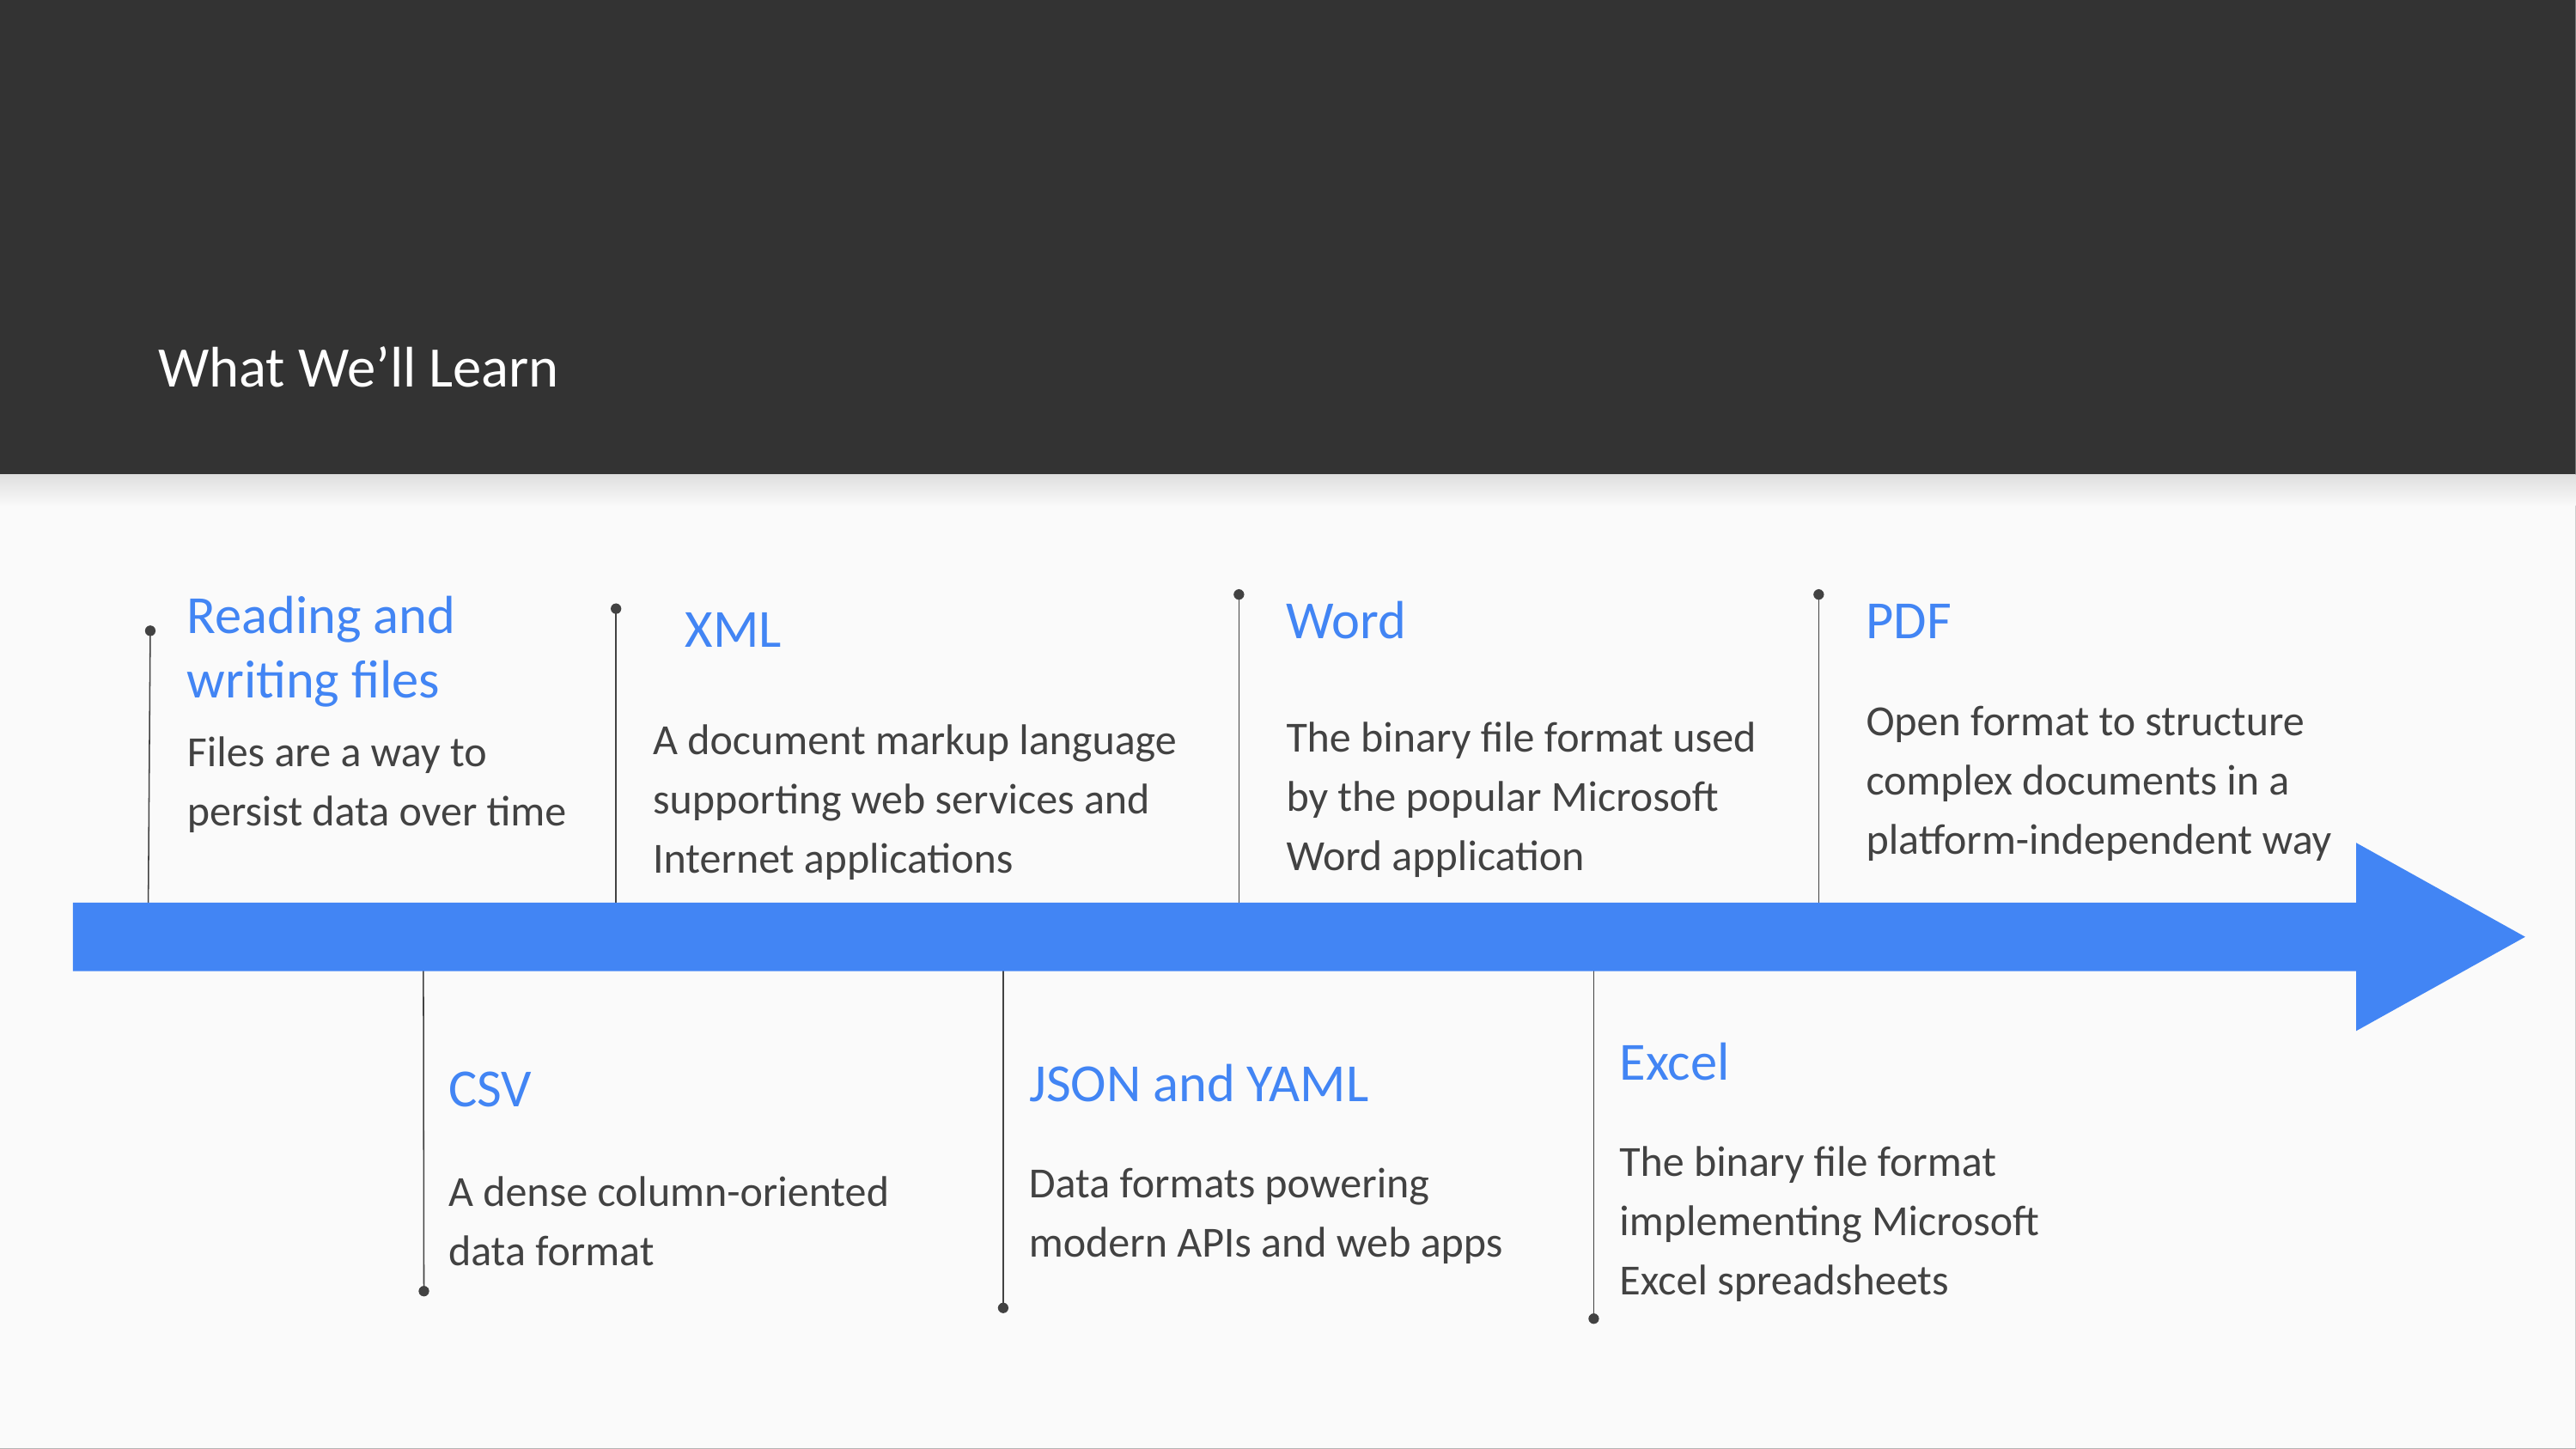

What We’ll Learn
Word
PDF
XML
# Reading and
writing files
Open format to structure complex documents in a platform-independent way
The binary file format used by the popular Microsoft Word application
A document markup language supporting web services and Internet applications
Files are a way to persist data over time

Excel
JSON and YAML
CSV
The binary file format implementing Microsoft
Excel spreadsheets
Data formats powering
modern APIs and web apps
A dense column-oriented data format